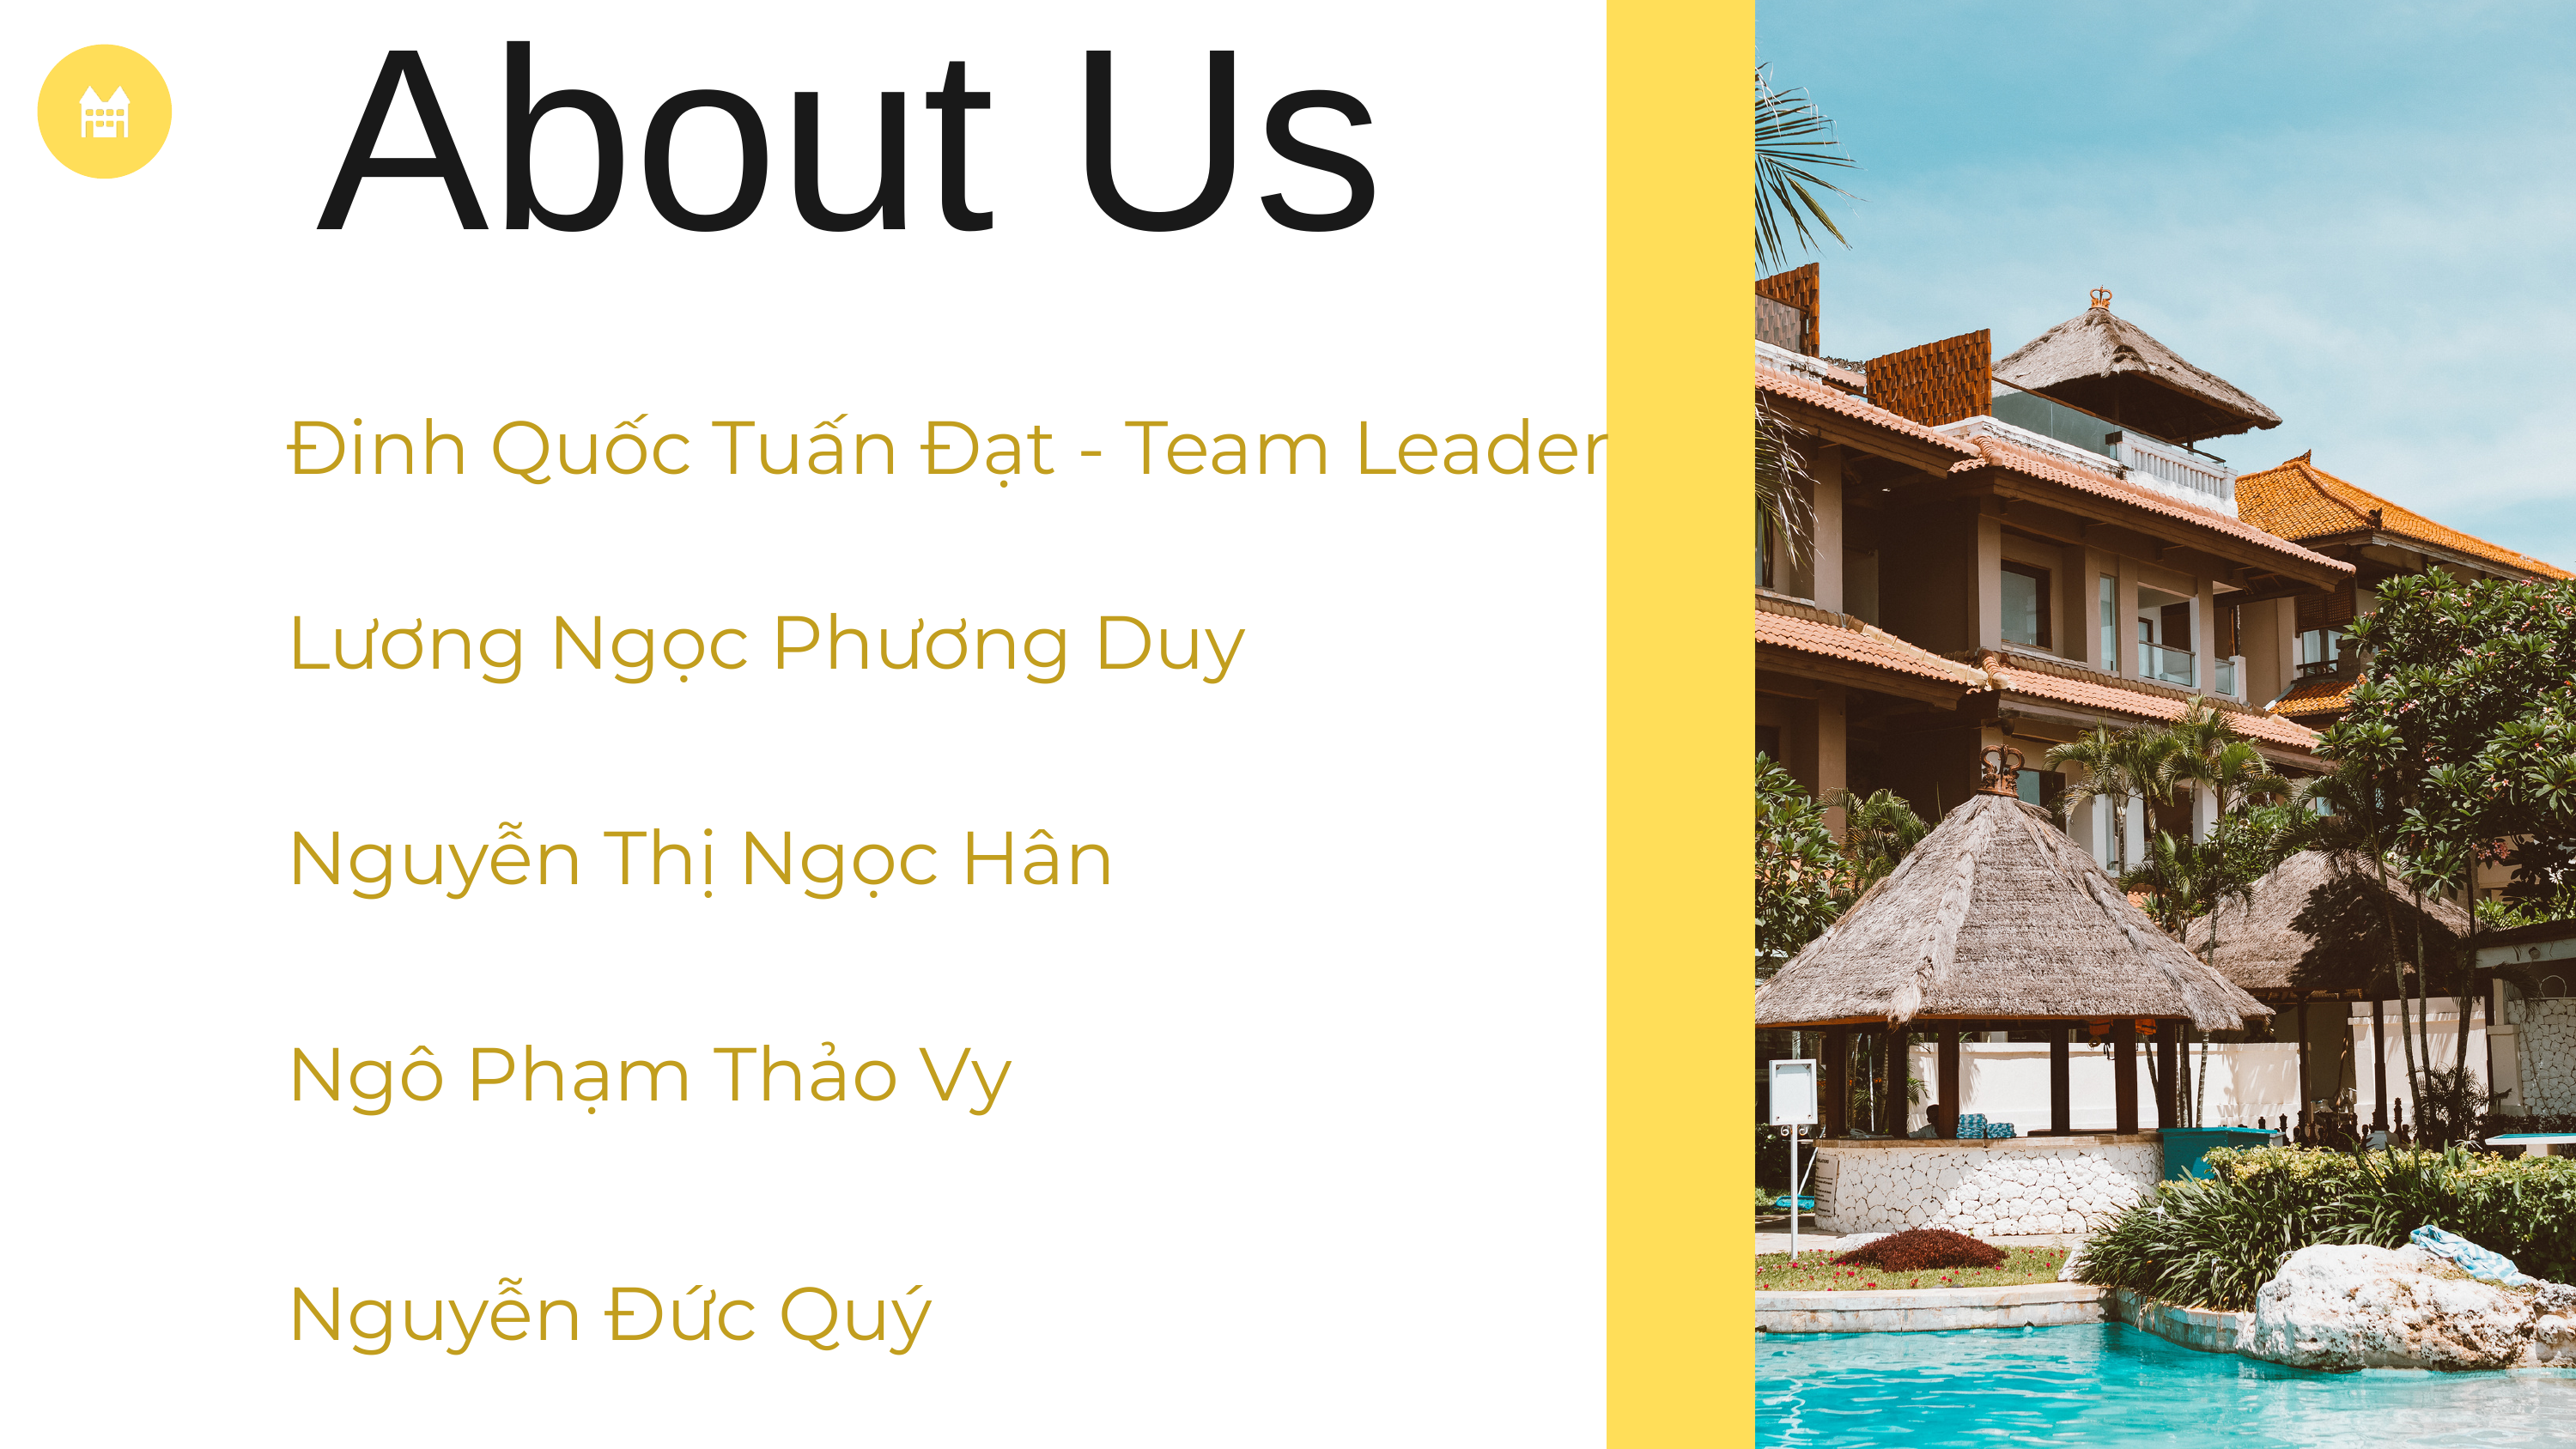

About Us

Đinh Quốc Tuấn Đạt - Team Leader

Lương Ngọc Phương Duy
Nguyễn Thị Ngọc Hân
Ngô Phạm Thảo Vy
Nguyễn Đức Quý